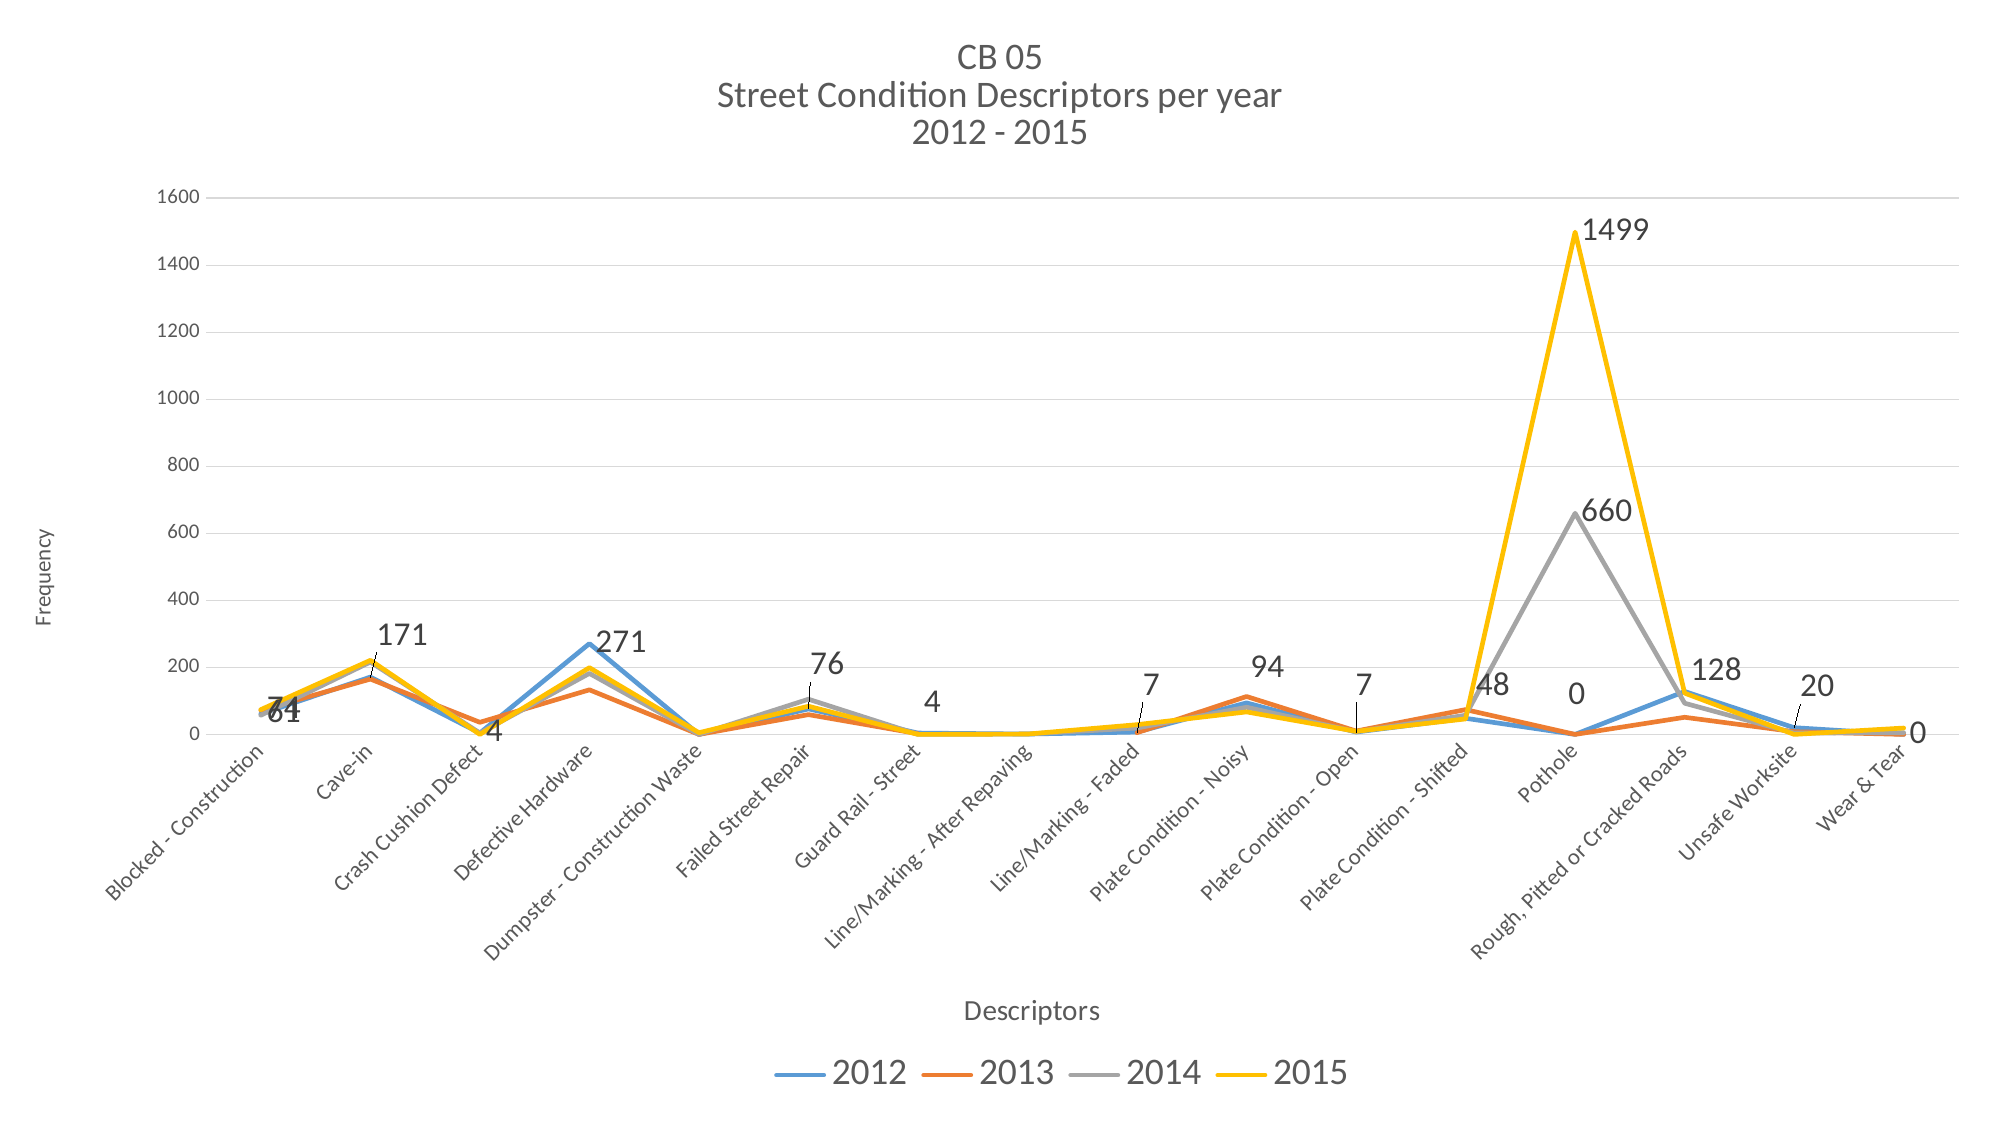

### Chart: CB 05
Street Condition Descriptors per year
2012 - 2015

| Category | 2012 | 2013 | 2014 | 2015 |
|---|---|---|---|---|
| Blocked - Construction | 61.0 | 72.0 | 57.0 | 74.0 |
| Cave-in | 171.0 | 165.0 | 216.0 | 221.0 |
| Crash Cushion Defect | 4.0 | 36.0 | 4.0 | 0.0 |
| Defective Hardware | 271.0 | 133.0 | 182.0 | 199.0 |
| Dumpster - Construction Waste | 0.0 | 0.0 | 0.0 | 5.0 |
| Failed Street Repair | 76.0 | 59.0 | 105.0 | 84.0 |
| Guard Rail - Street | 4.0 | 2.0 | 0.0 | 0.0 |
| Line/Marking - After Repaving | 1.0 | None | 1.0 | 1.0 |
| Line/Marking - Faded | 7.0 | 5.0 | 19.0 | 29.0 |
| Plate Condition - Noisy | 94.0 | 113.0 | 81.0 | 67.0 |
| Plate Condition - Open | 7.0 | 10.0 | 8.0 | 9.0 |
| Plate Condition - Shifted | 48.0 | 74.0 | 57.0 | 46.0 |
| Pothole | 0.0 | 0.0 | 660.0 | 1499.0 |
| Rough, Pitted or Cracked Roads | 128.0 | 51.0 | 93.0 | 123.0 |
| Unsafe Worksite | 20.0 | 8.0 | 4.0 | 0.0 |
| Wear & Tear | 0.0 | 0.0 | 5.0 | 19.0 |